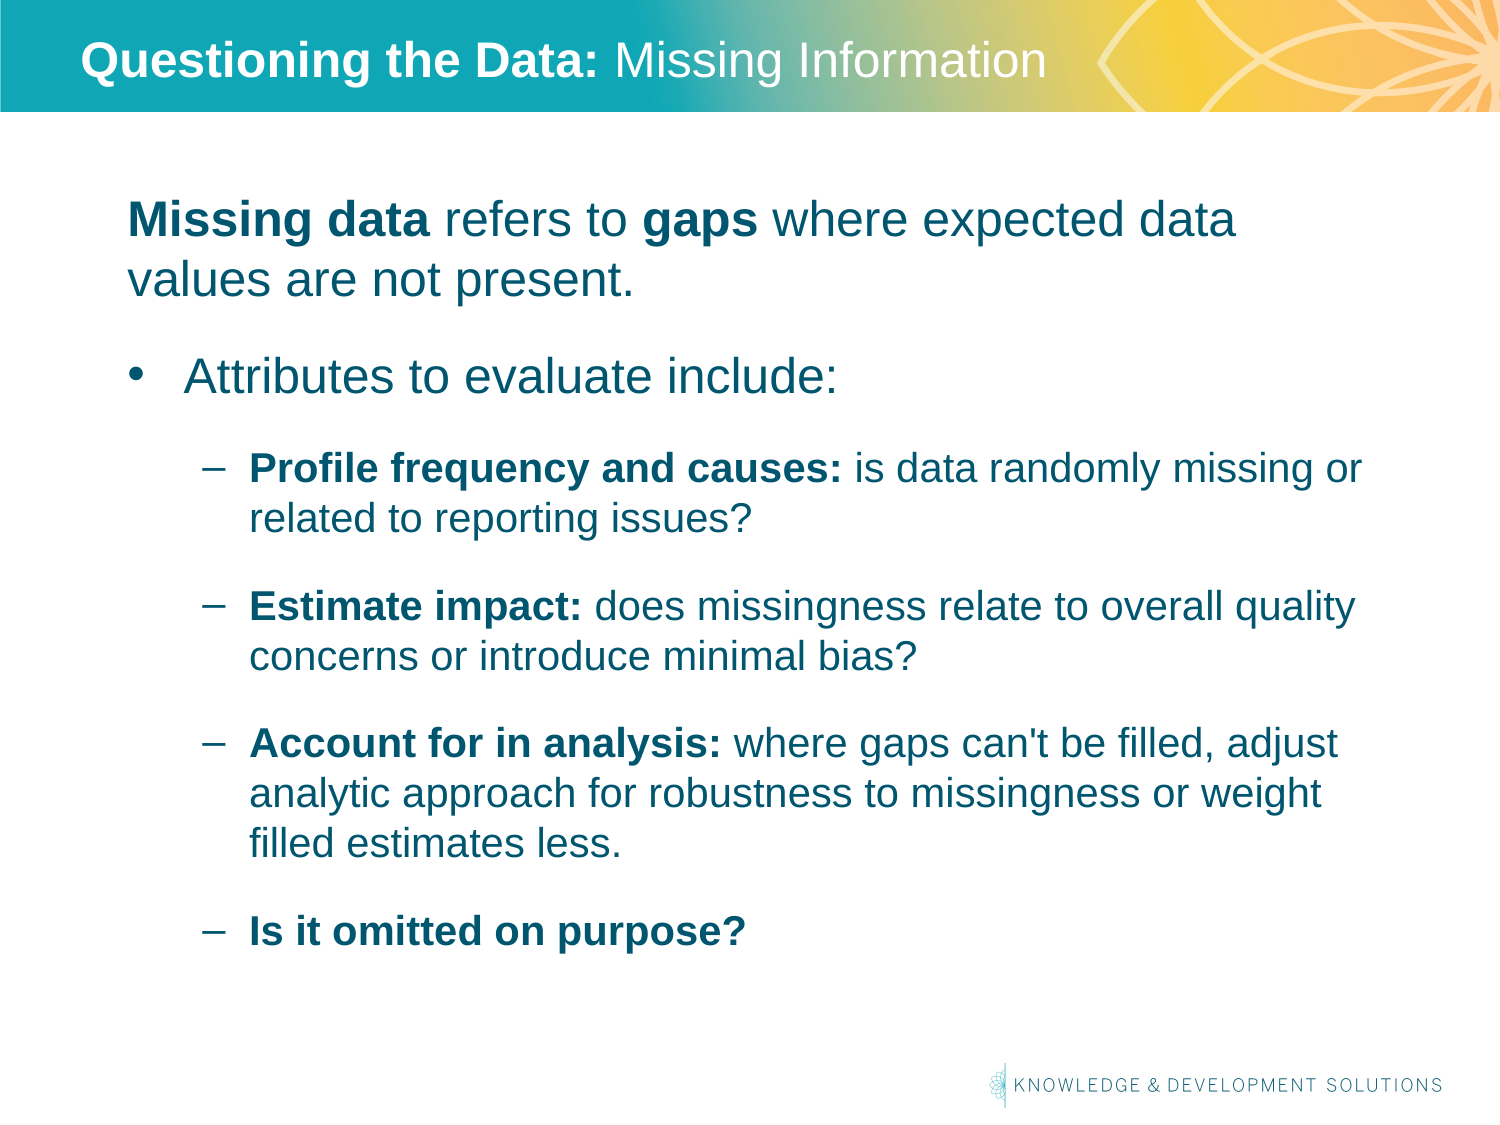

# Questioning the Data: Missing Information
Missing data refers to gaps where expected data values are not present.
Attributes to evaluate include:
Profile frequency and causes: is data randomly missing or related to reporting issues?
Estimate impact: does missingness relate to overall quality concerns or introduce minimal bias?
Account for in analysis: where gaps can't be filled, adjust analytic approach for robustness to missingness or weight filled estimates less.
Is it omitted on purpose?